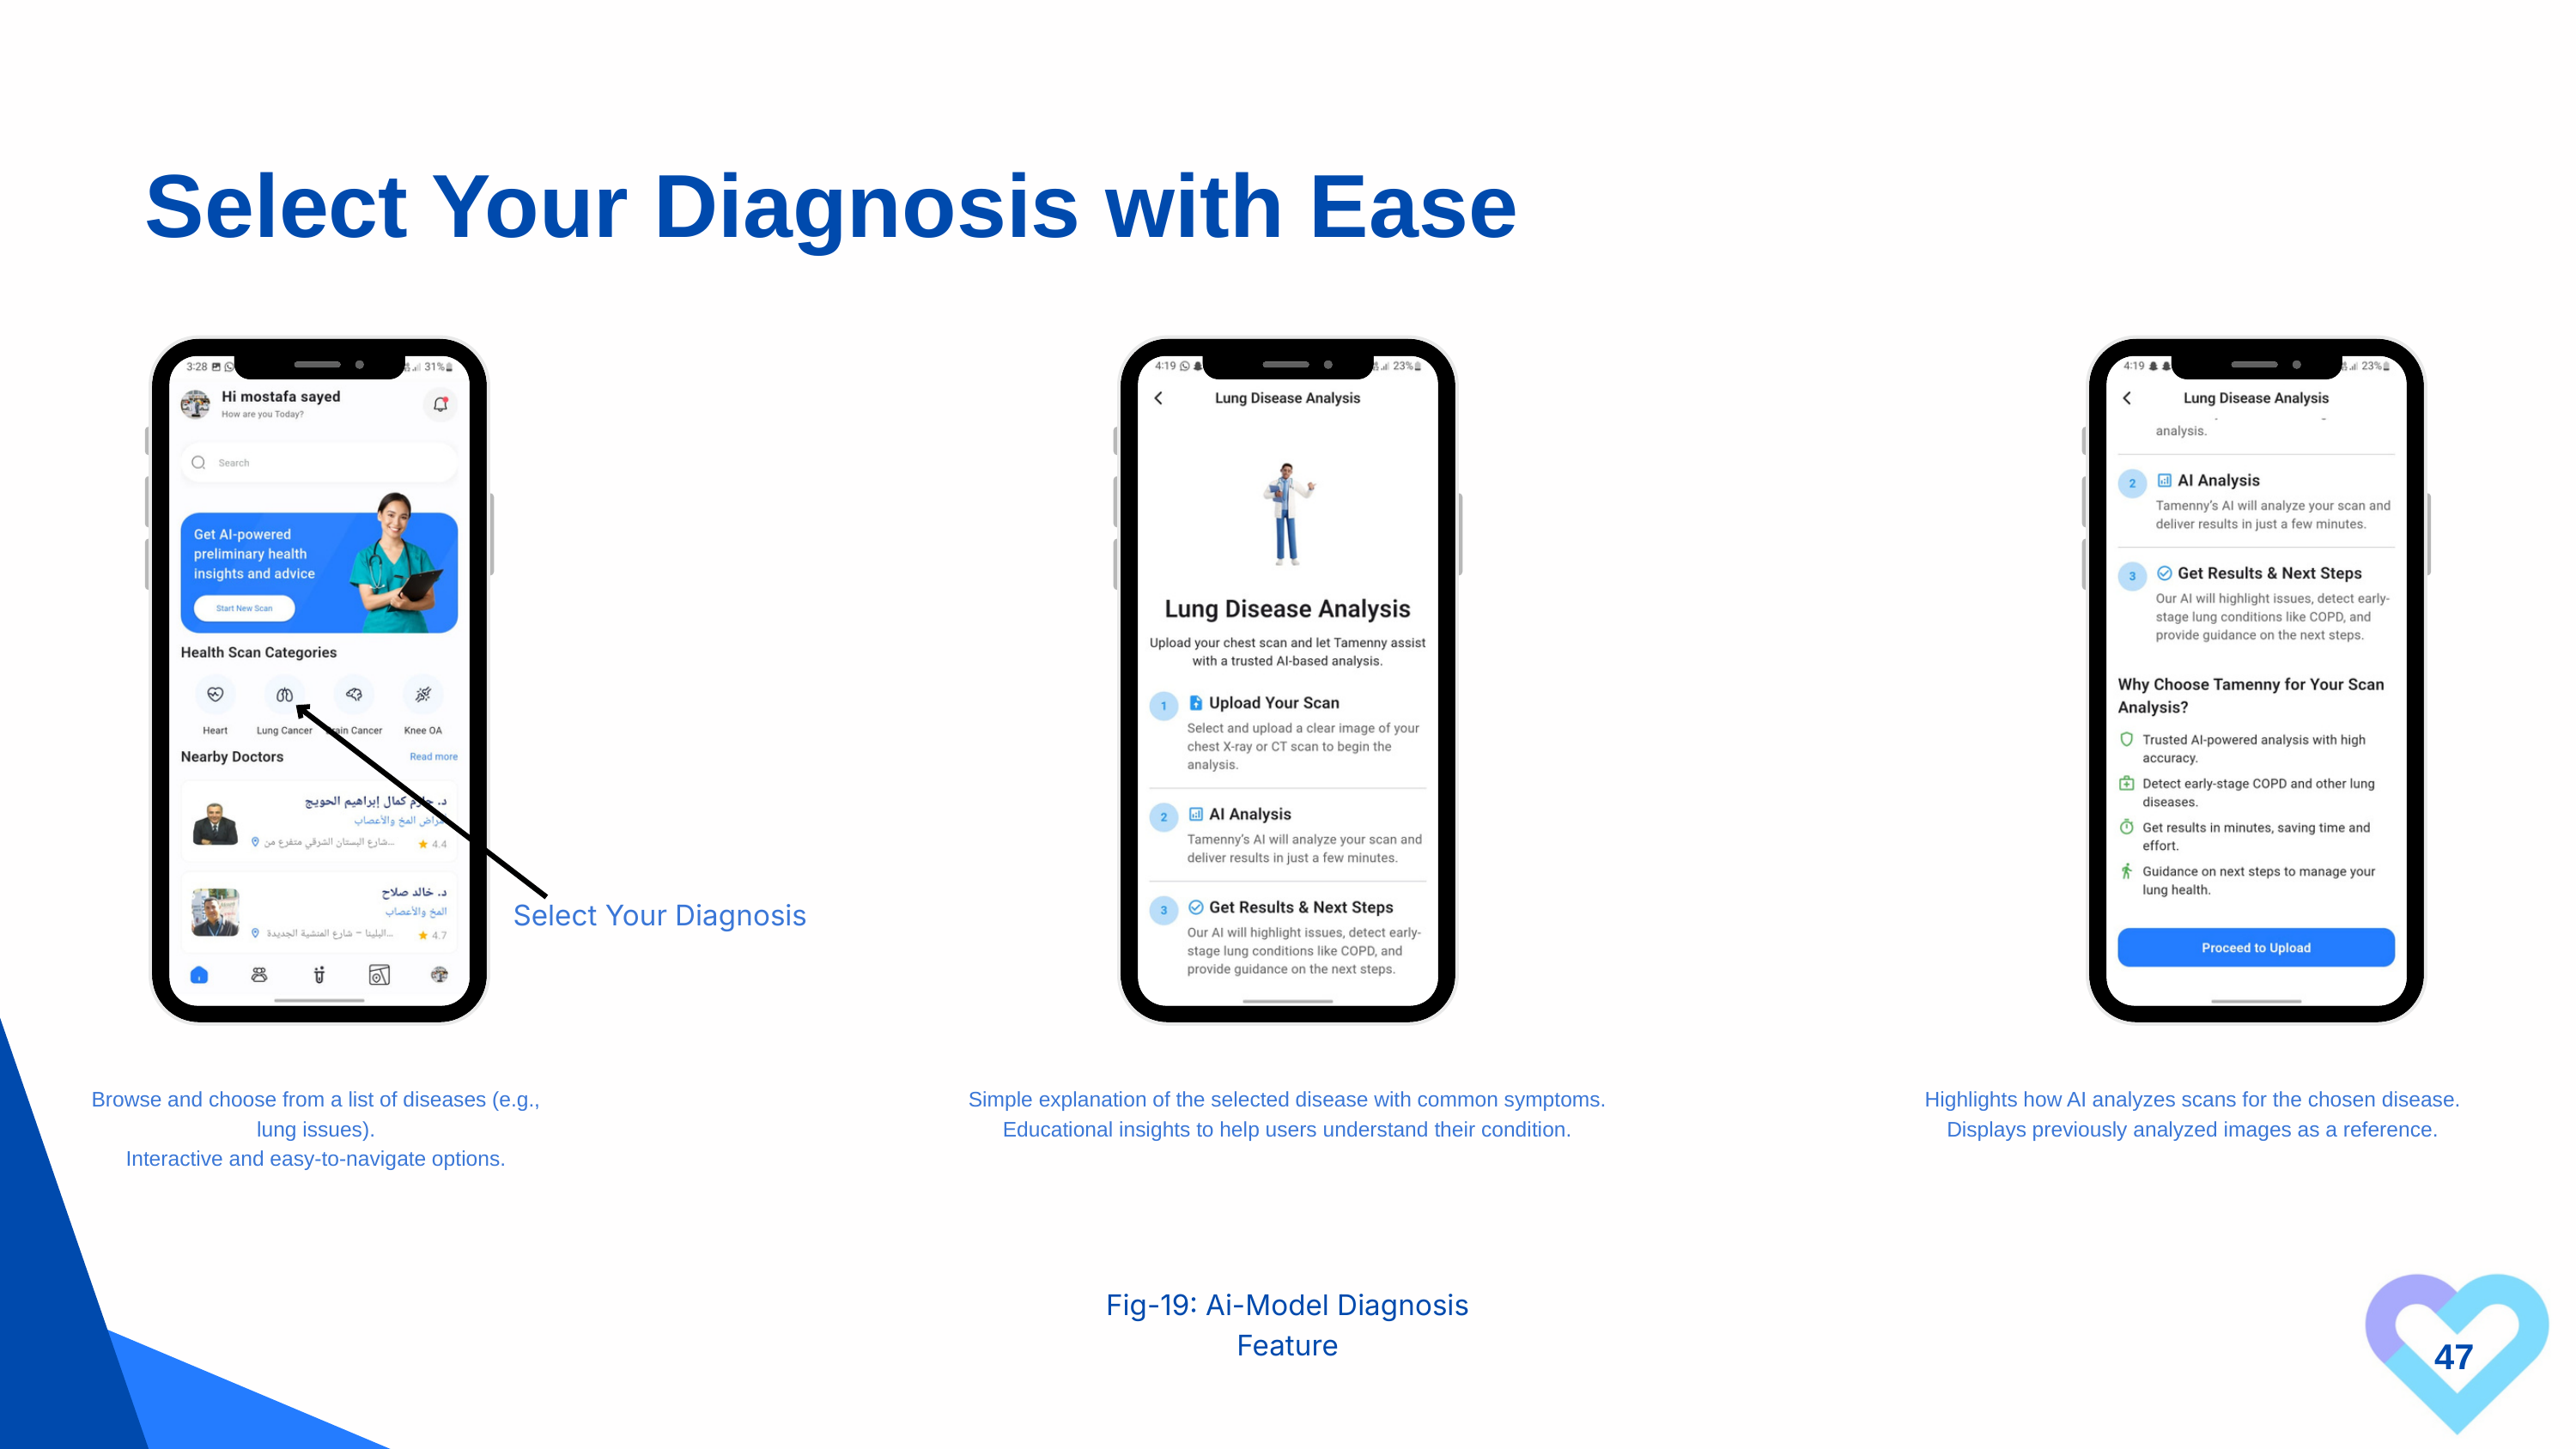

Select Your Diagnosis with Ease

Select Your Diagnosis
Browse and choose from a list of diseases (e.g., lung issues).
Interactive and easy-to-navigate options.
Simple explanation of the selected disease with common symptoms.
Educational insights to help users understand their condition.
Highlights how AI analyzes scans for the chosen disease.
Displays previously analyzed images as a reference.

Fig-19: Ai-Model Diagnosis Feature
47